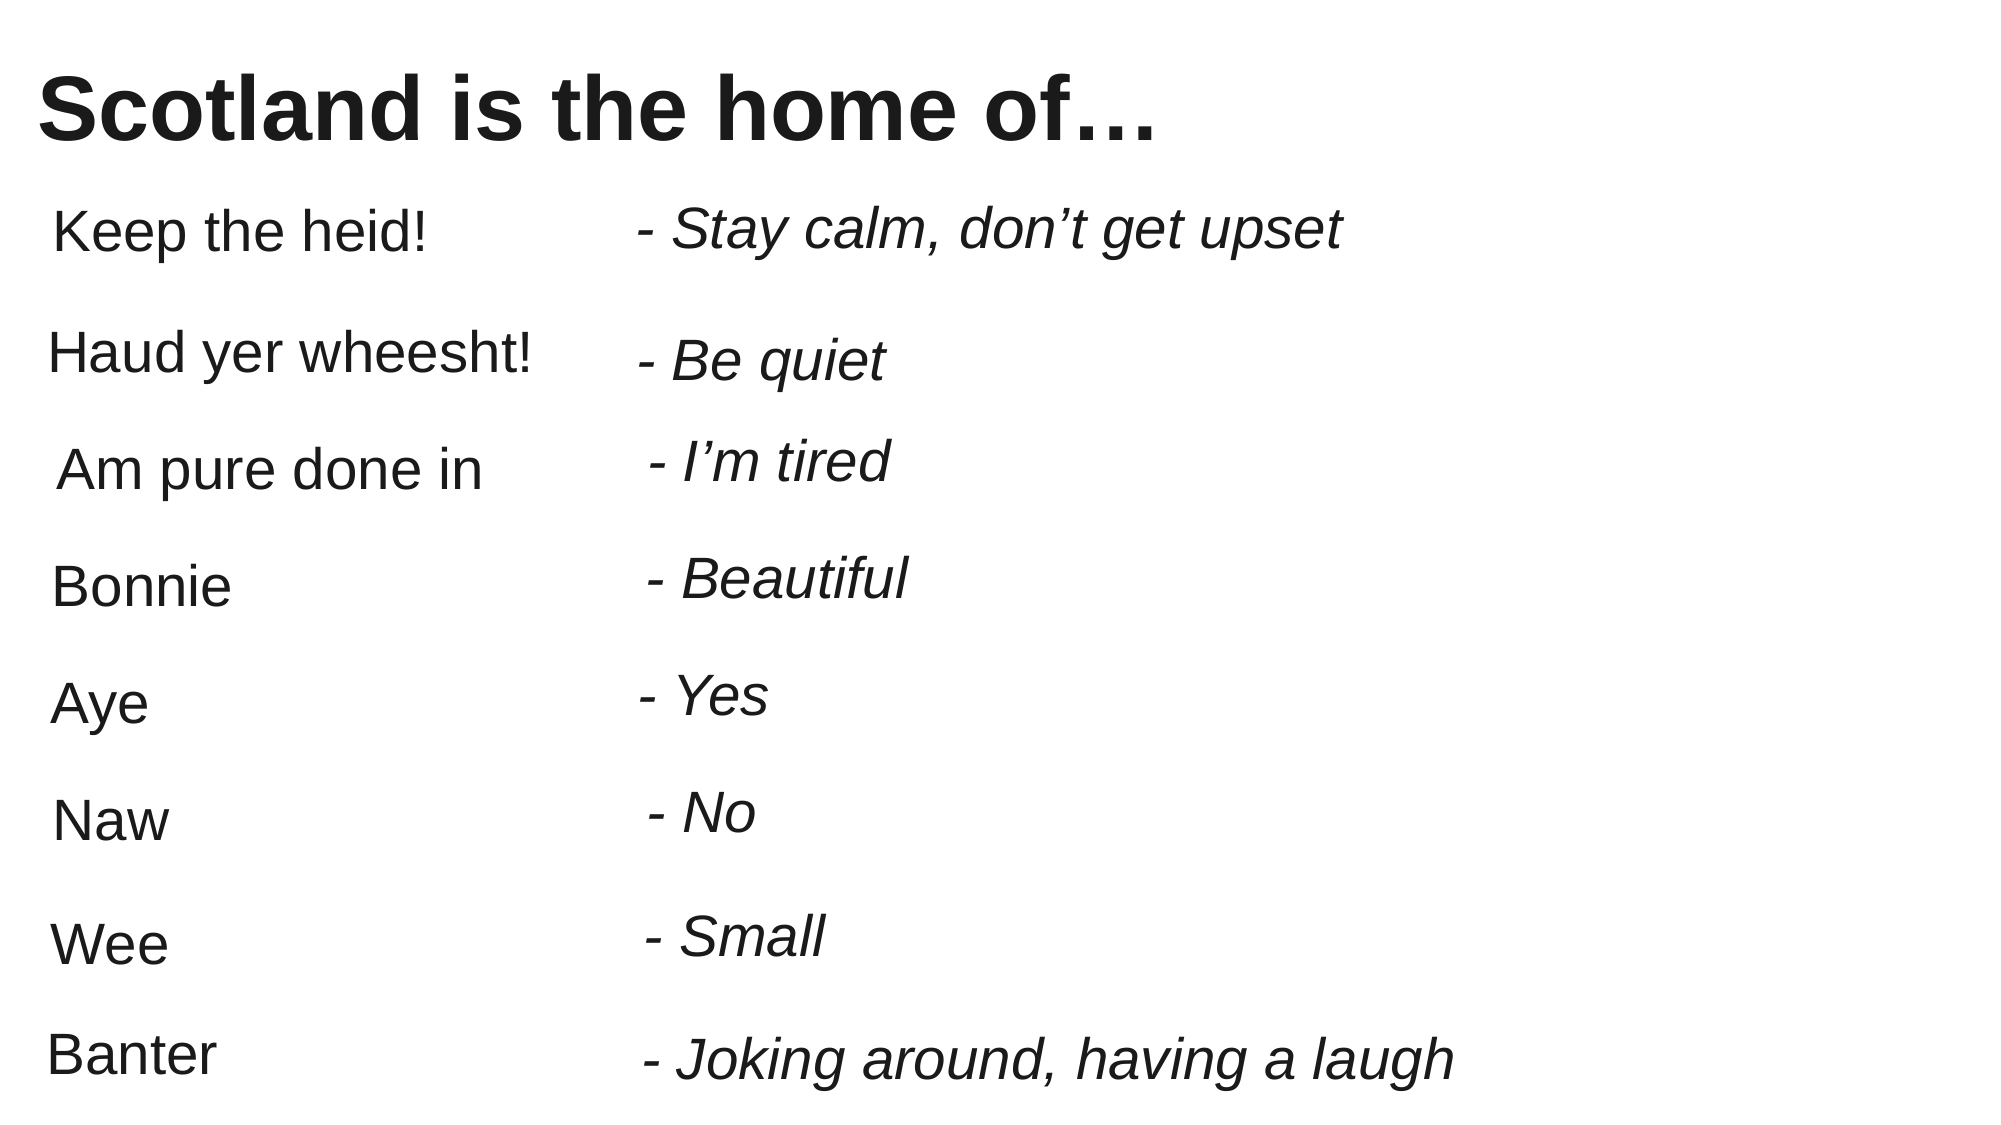

Scotland is the home of…
- Stay calm, don’t get upset
Keep the heid!
Haud yer wheesht!
- Be quiet
- I’m tired
Am pure done in
- Beautiful
Bonnie
- Yes
Aye
- No
Naw
- Small
Wee
Banter
- Joking around, having a laugh